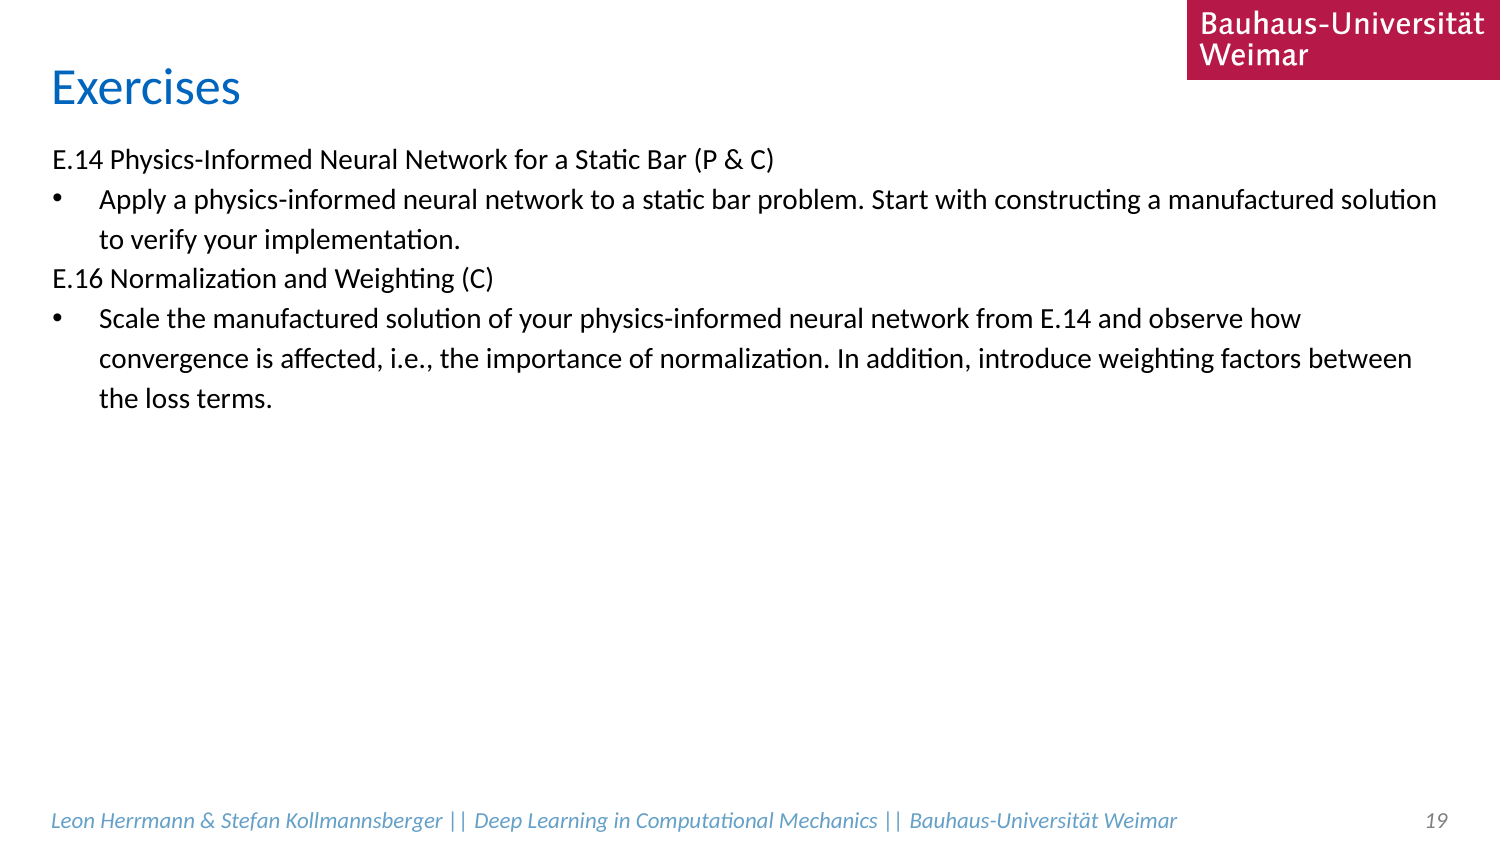

# Exercises
E.14 Physics-Informed Neural Network for a Static Bar (P & C)
Apply a physics-informed neural network to a static bar problem. Start with constructing a manufactured solution to verify your implementation.
E.16 Normalization and Weighting (C)
Scale the manufactured solution of your physics-informed neural network from E.14 and observe how convergence is affected, i.e., the importance of normalization. In addition, introduce weighting factors between the loss terms.
Leon Herrmann & Stefan Kollmannsberger || Deep Learning in Computational Mechanics || Bauhaus-Universität Weimar
19